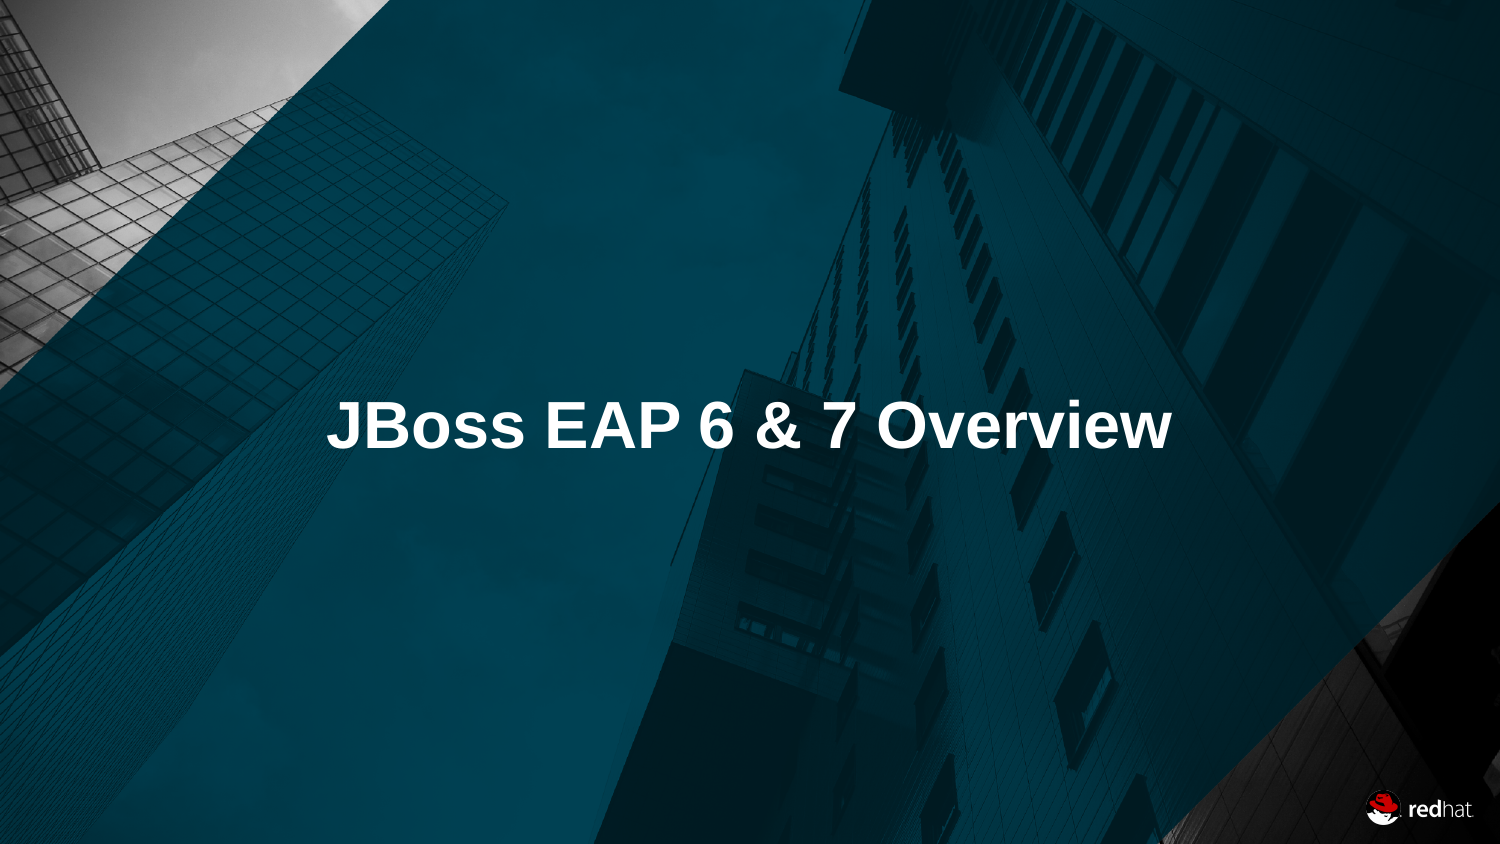

# JBoss EAP 6 & 7 Overview